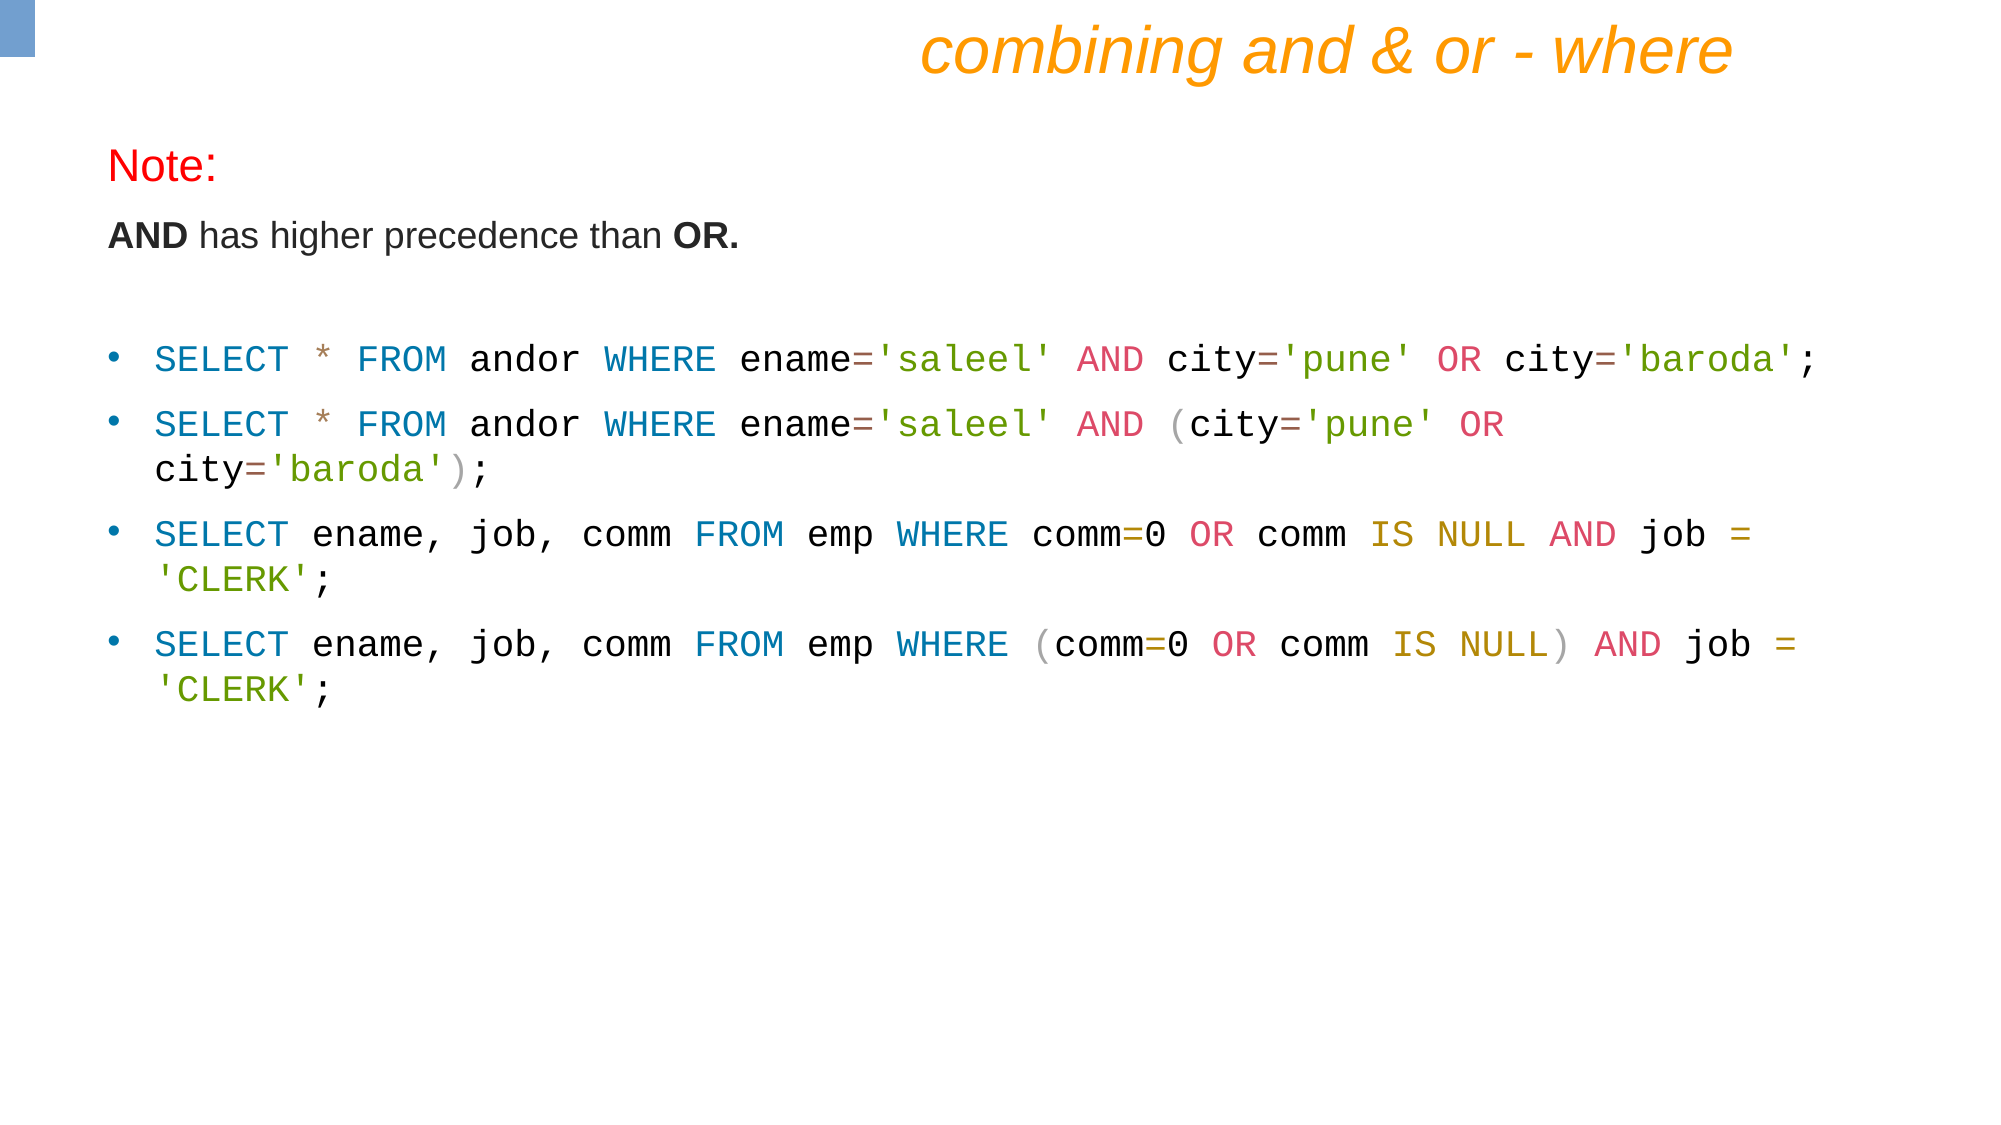

combining and & or - where
Note:

AND has higher precedence than OR.

SELECT * FROM andor WHERE ename='saleel' AND city='pune' OR city='baroda';

SELECT * FROM andor WHERE ename='saleel' AND (city='pune' OR city='baroda');

SELECT ename, job, comm FROM emp WHERE comm=0 OR comm IS NULL AND job = 'CLERK';

SELECT ename, job, comm FROM emp WHERE (comm=0 OR comm IS NULL) AND job = 'CLERK';